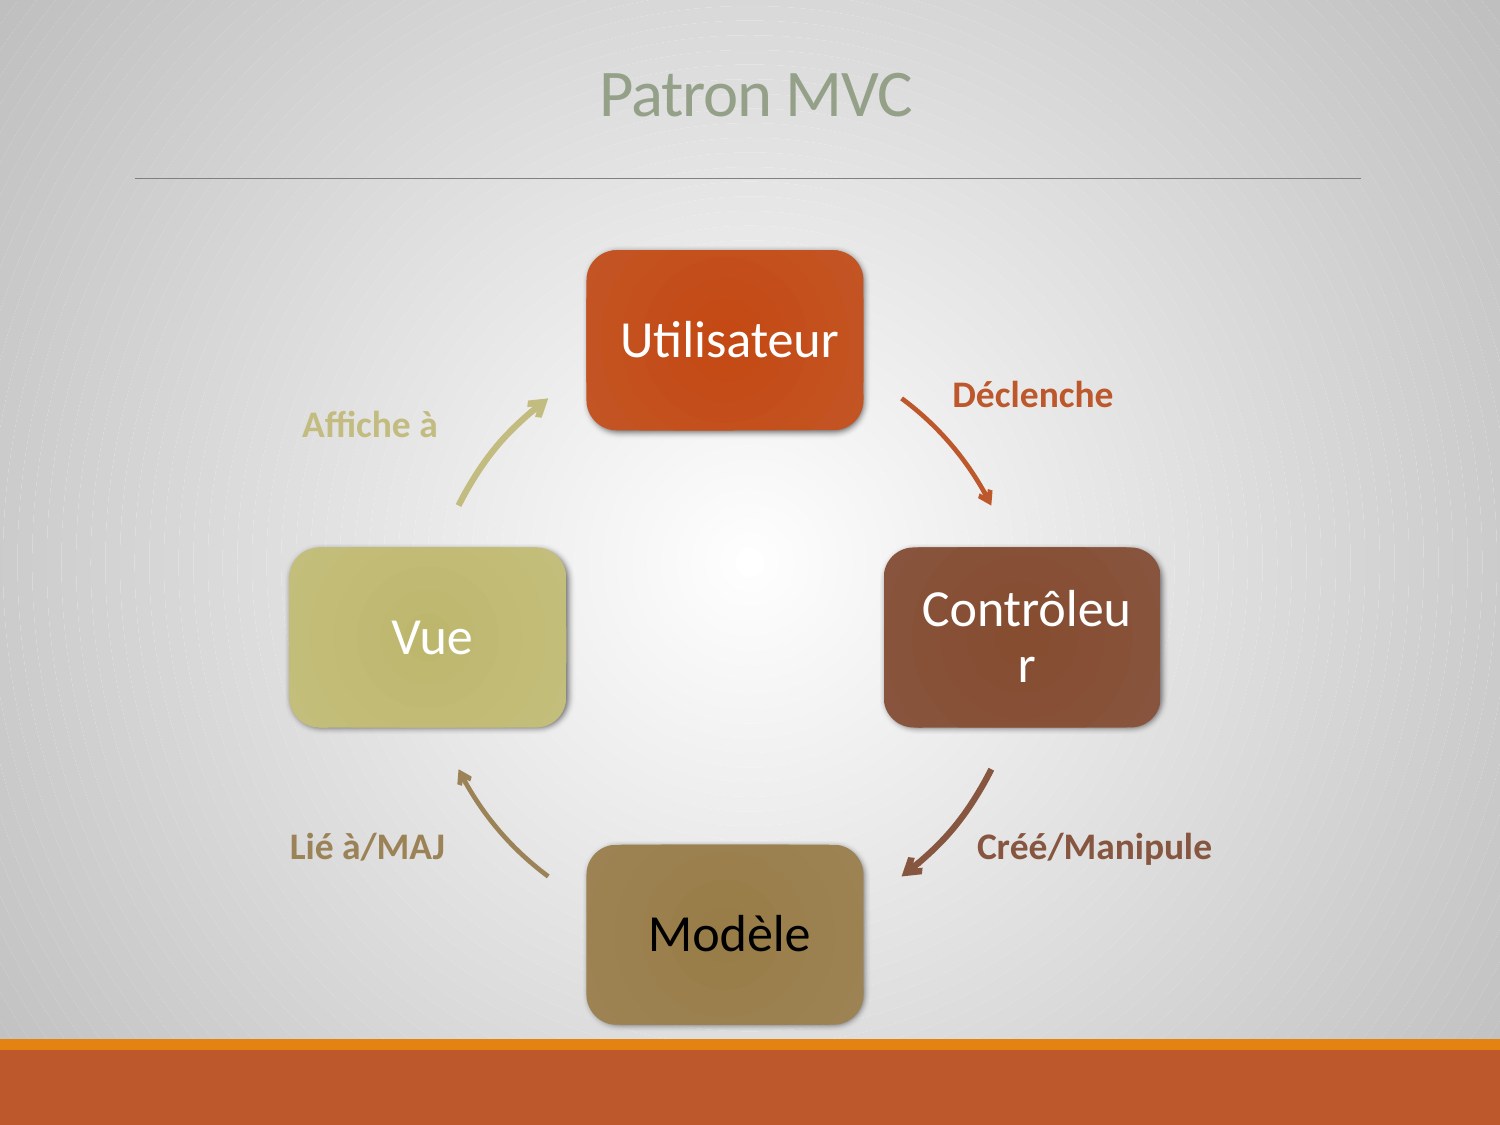

# Patron MVC

Utilisateur
Contrôleur
Modèle
Vue
Déclenche
Affiche à
Créé/Manipule
Lié à/MAJ